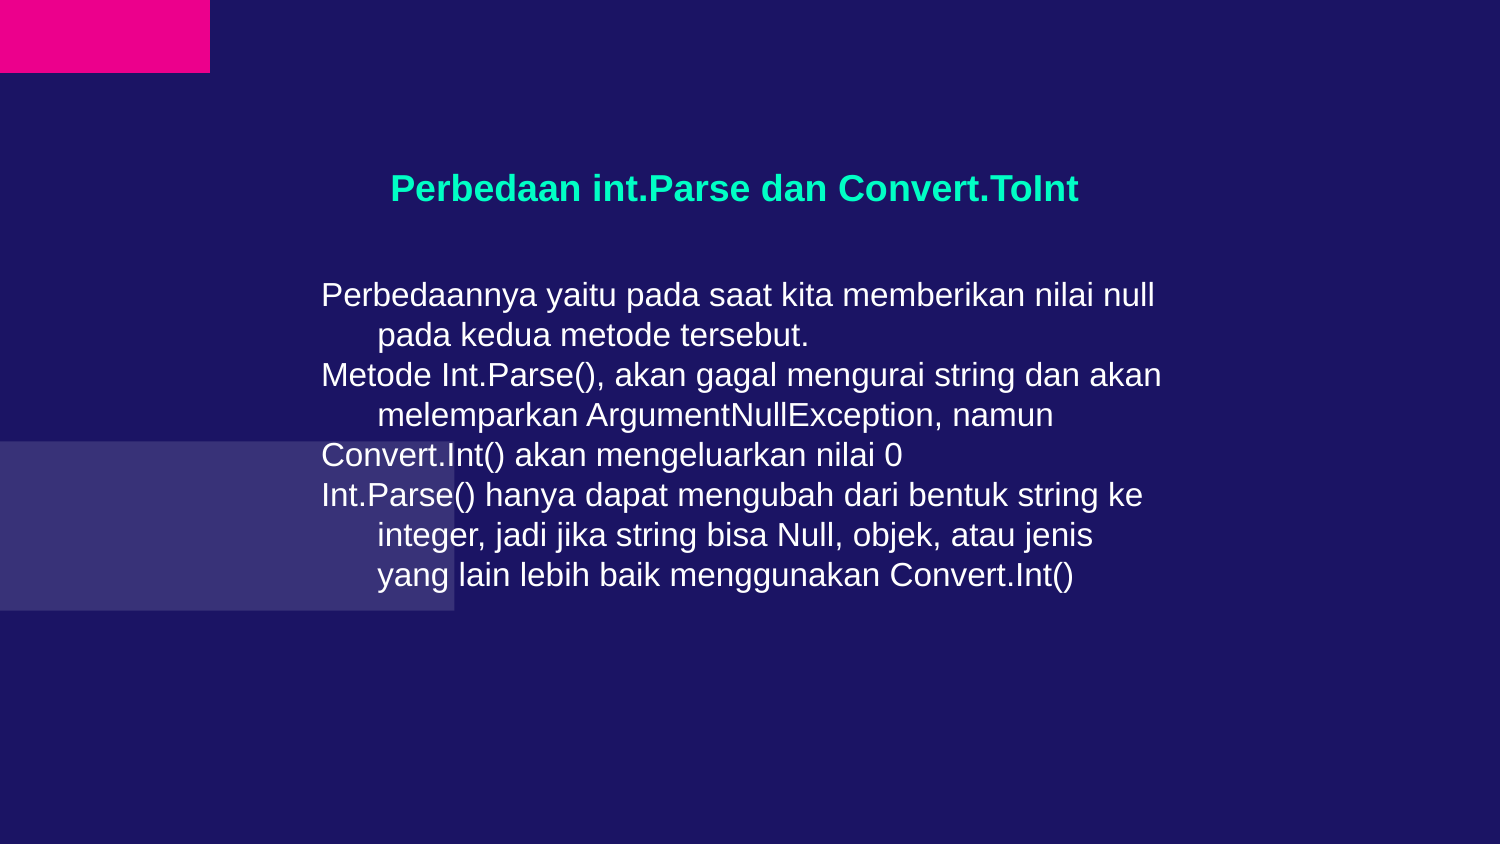

# Perbedaan int.Parse dan Convert.ToInt
Perbedaannya yaitu pada saat kita memberikan nilai null pada kedua metode tersebut.
Metode Int.Parse(), akan gagal mengurai string dan akan melemparkan ArgumentNullException, namun
Convert.Int() akan mengeluarkan nilai 0
Int.Parse() hanya dapat mengubah dari bentuk string ke integer, jadi jika string bisa Null, objek, atau jenis yang lain lebih baik menggunakan Convert.Int()